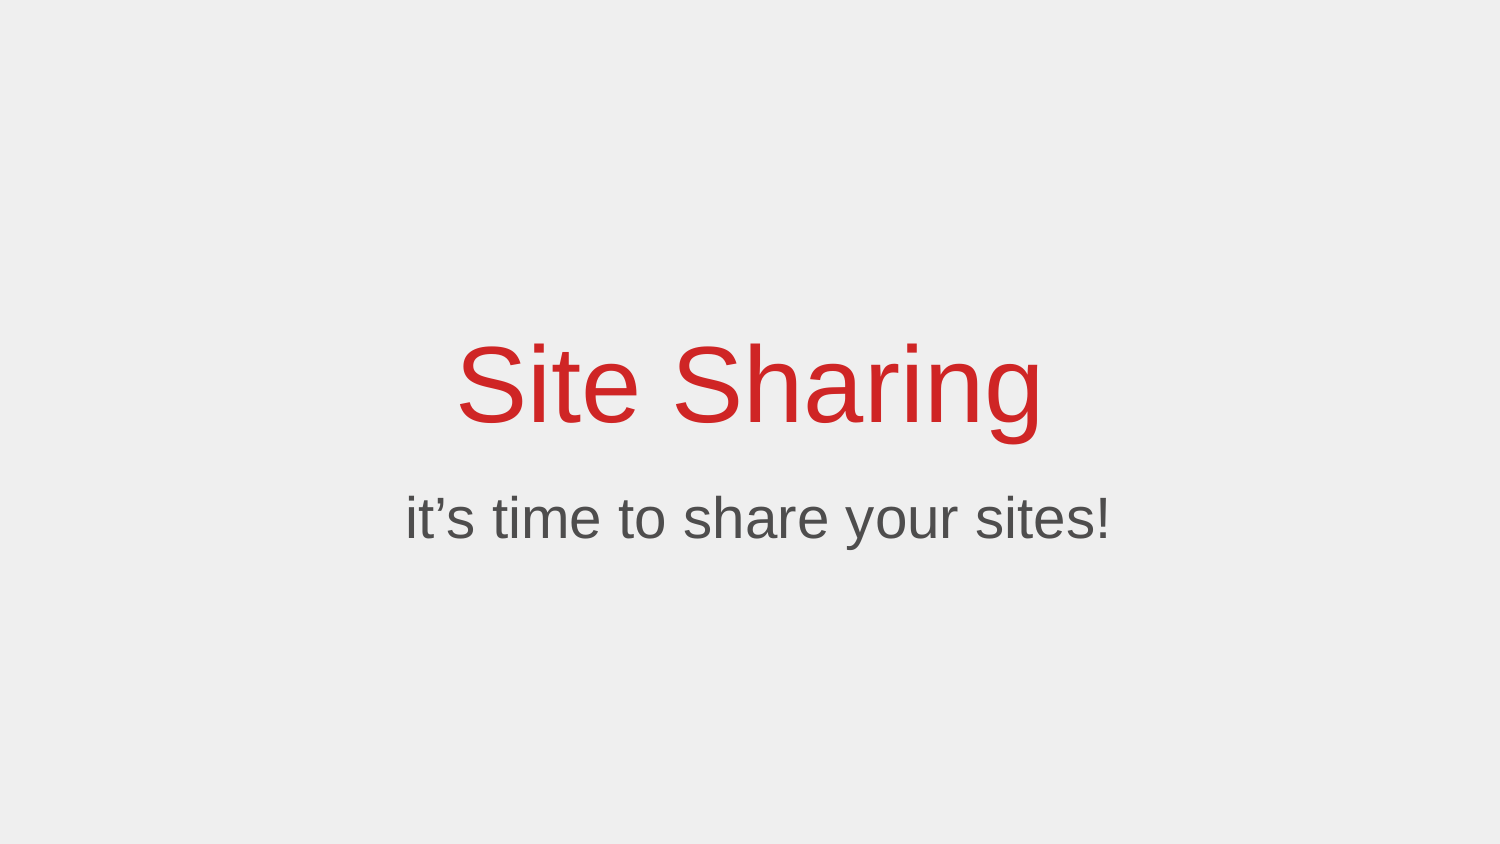

# Site Sharing
it’s time to share your sites!